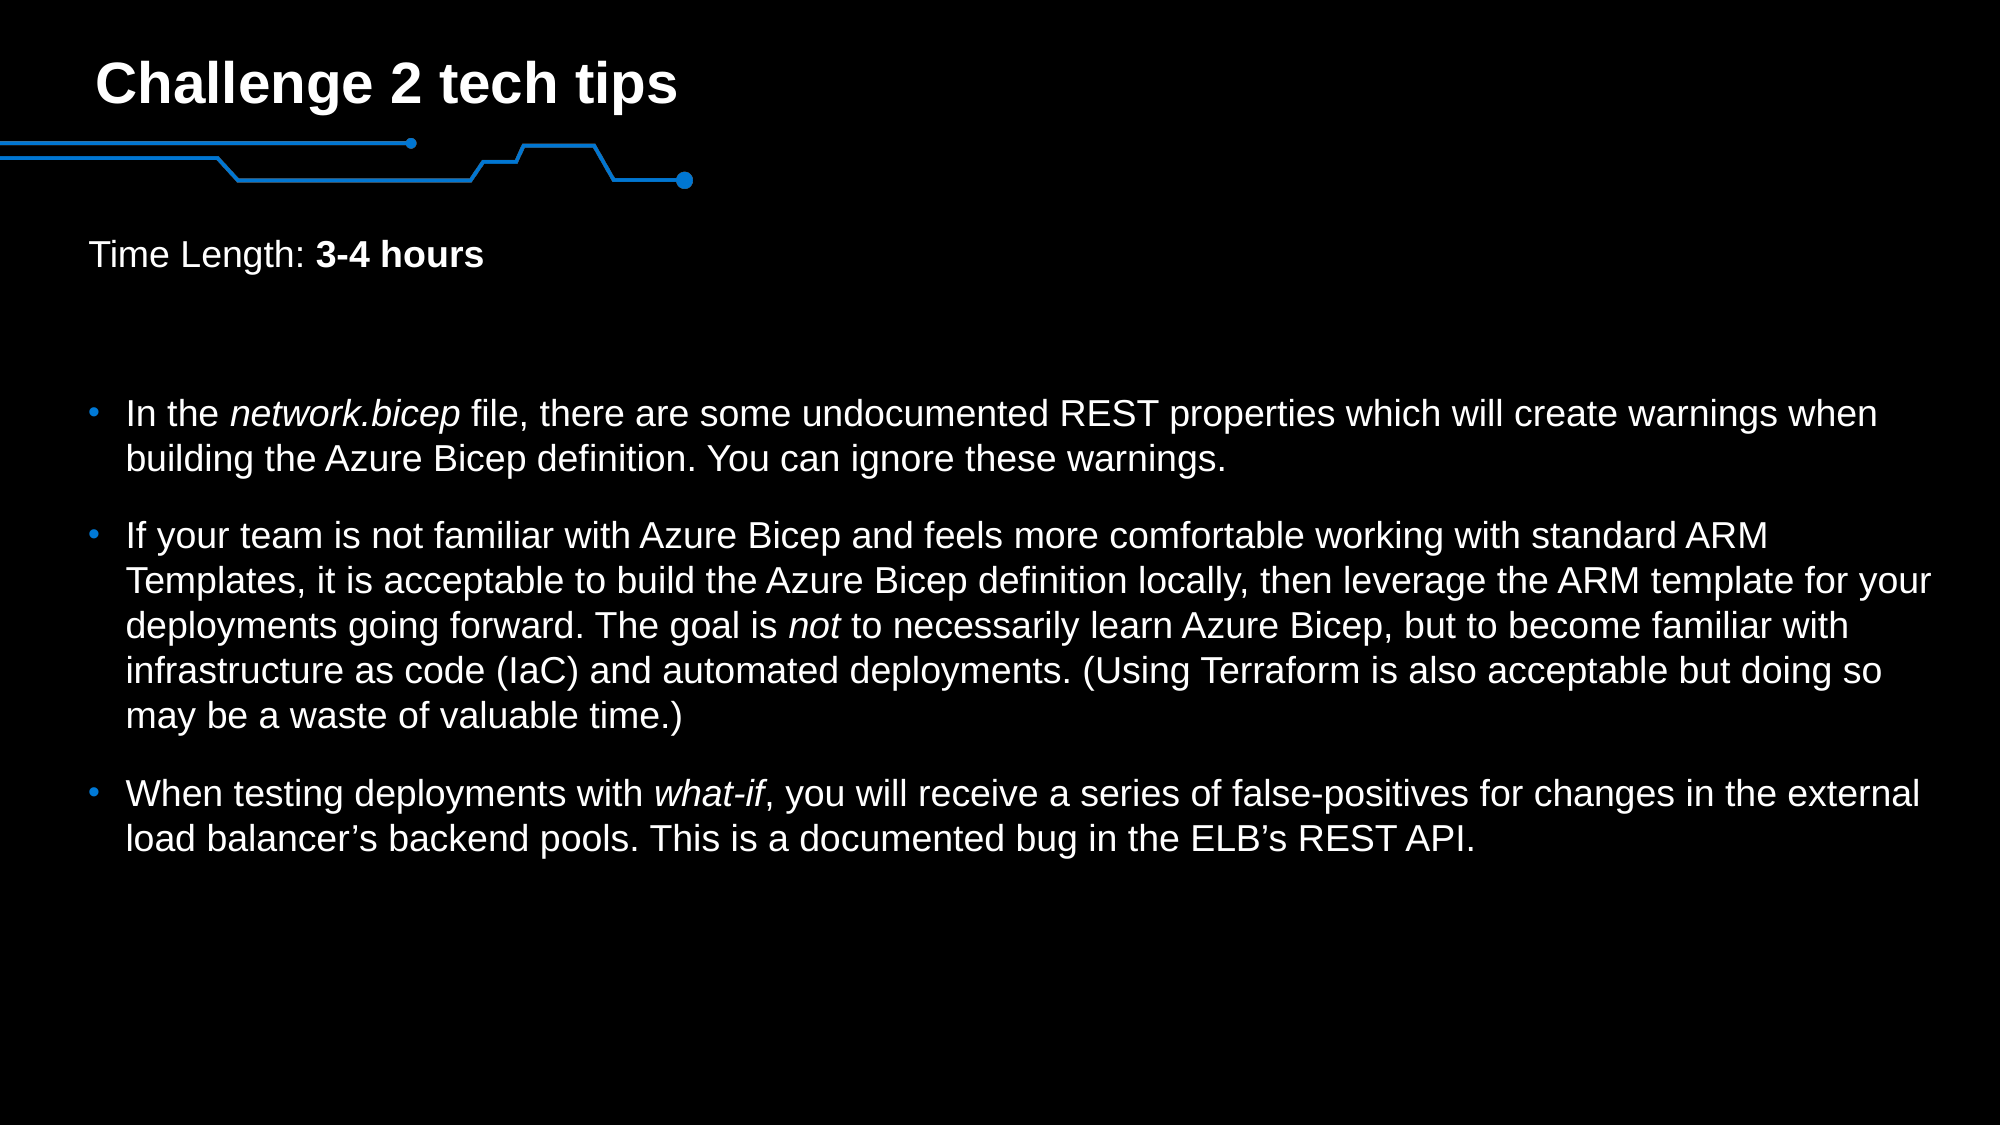

# Challenge 2 tech tips
Time Length: 3-4 hours
In the network.bicep file, there are some undocumented REST properties which will create warnings when building the Azure Bicep definition. You can ignore these warnings.
If your team is not familiar with Azure Bicep and feels more comfortable working with standard ARM Templates, it is acceptable to build the Azure Bicep definition locally, then leverage the ARM template for your deployments going forward. The goal is not to necessarily learn Azure Bicep, but to become familiar with infrastructure as code (IaC) and automated deployments. (Using Terraform is also acceptable but doing so may be a waste of valuable time.)
When testing deployments with what-if, you will receive a series of false-positives for changes in the external load balancer’s backend pools. This is a documented bug in the ELB’s REST API.